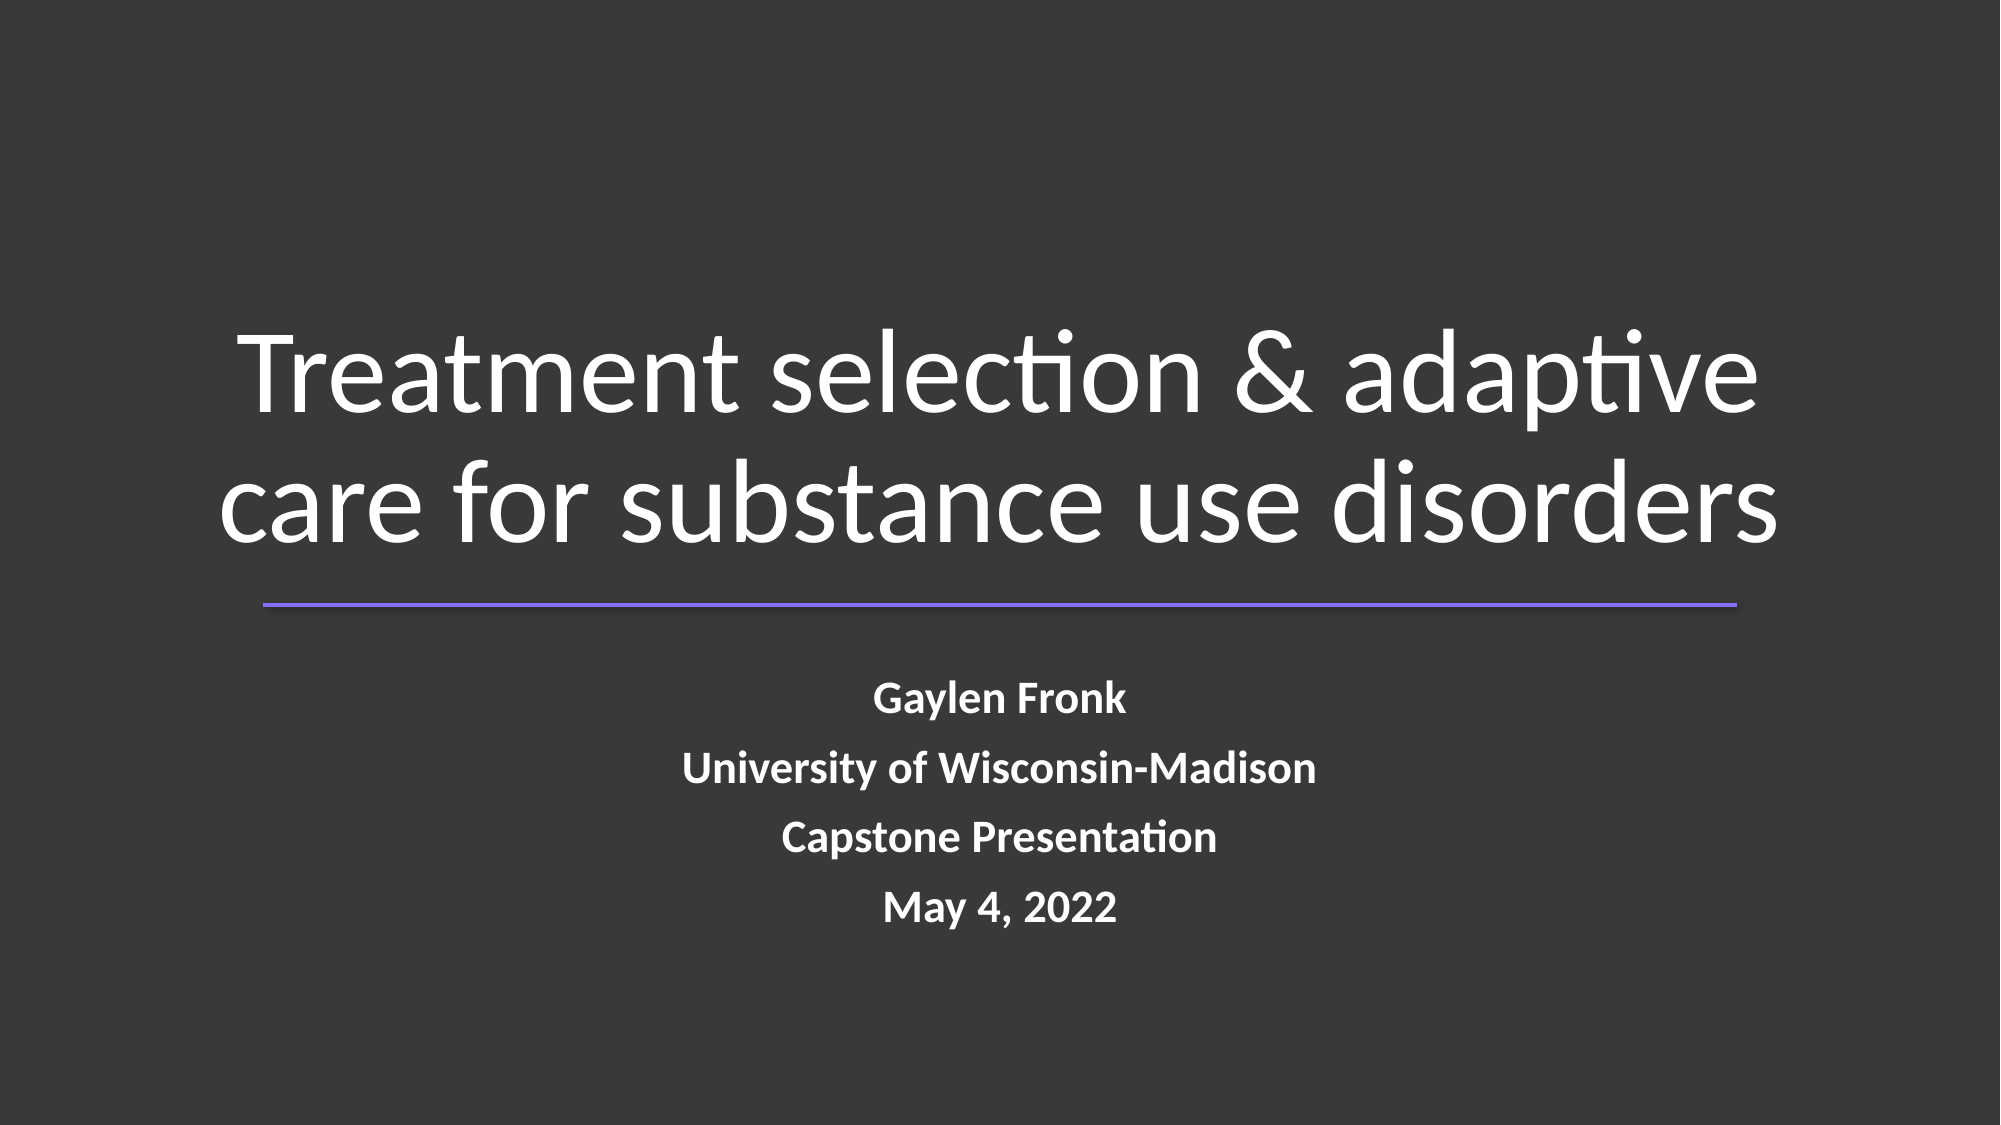

# Treatment selection & adaptive care for substance use disorders

Gaylen Fronk
University of Wisconsin-Madison
Capstone Presentation
May 4, 2022